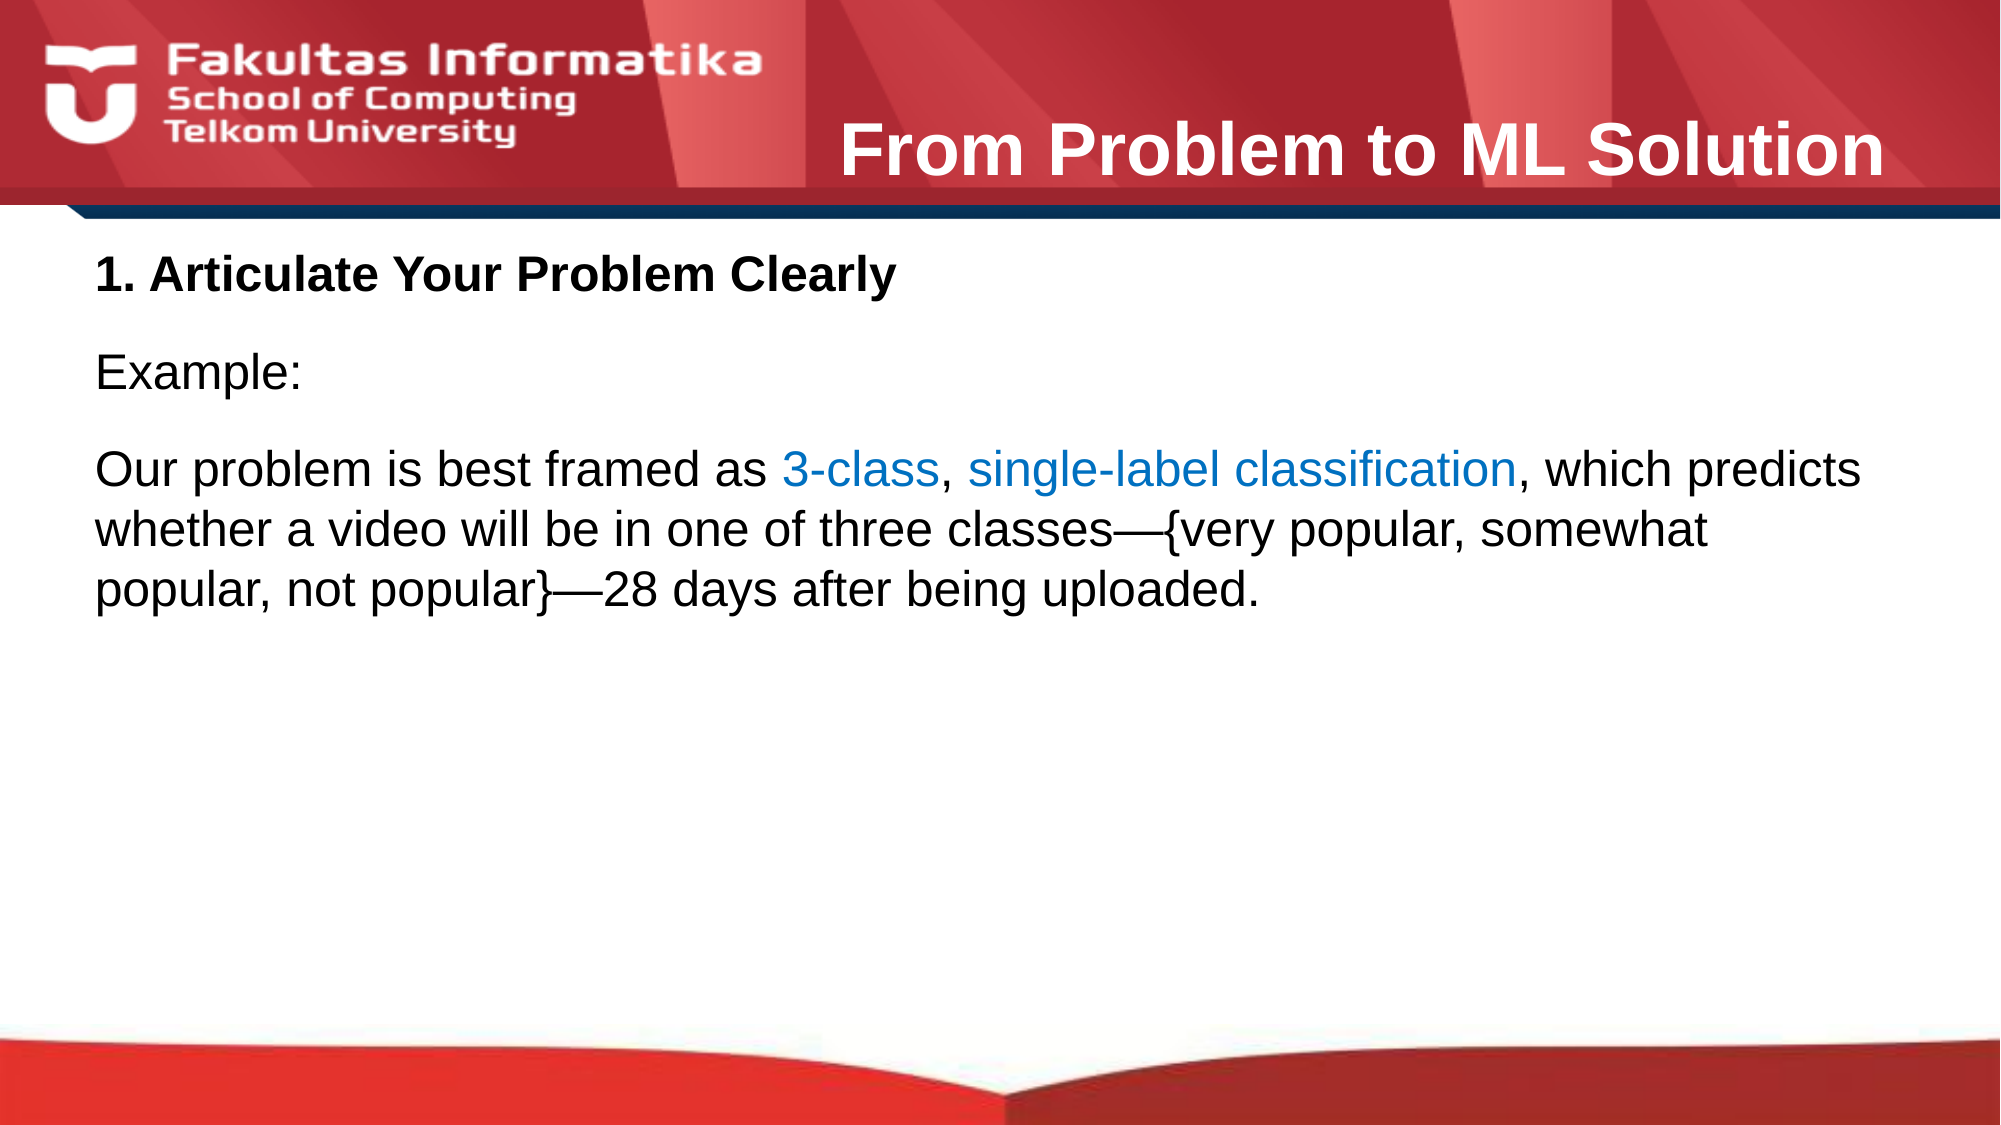

From Problem to ML Solution
# 1. Articulate Your Problem Clearly
Example:
Our problem is best framed as 3-class, single-label classification, which predicts whether a video will be in one of three classes—{very popular, somewhat popular, not popular}—28 days after being uploaded.